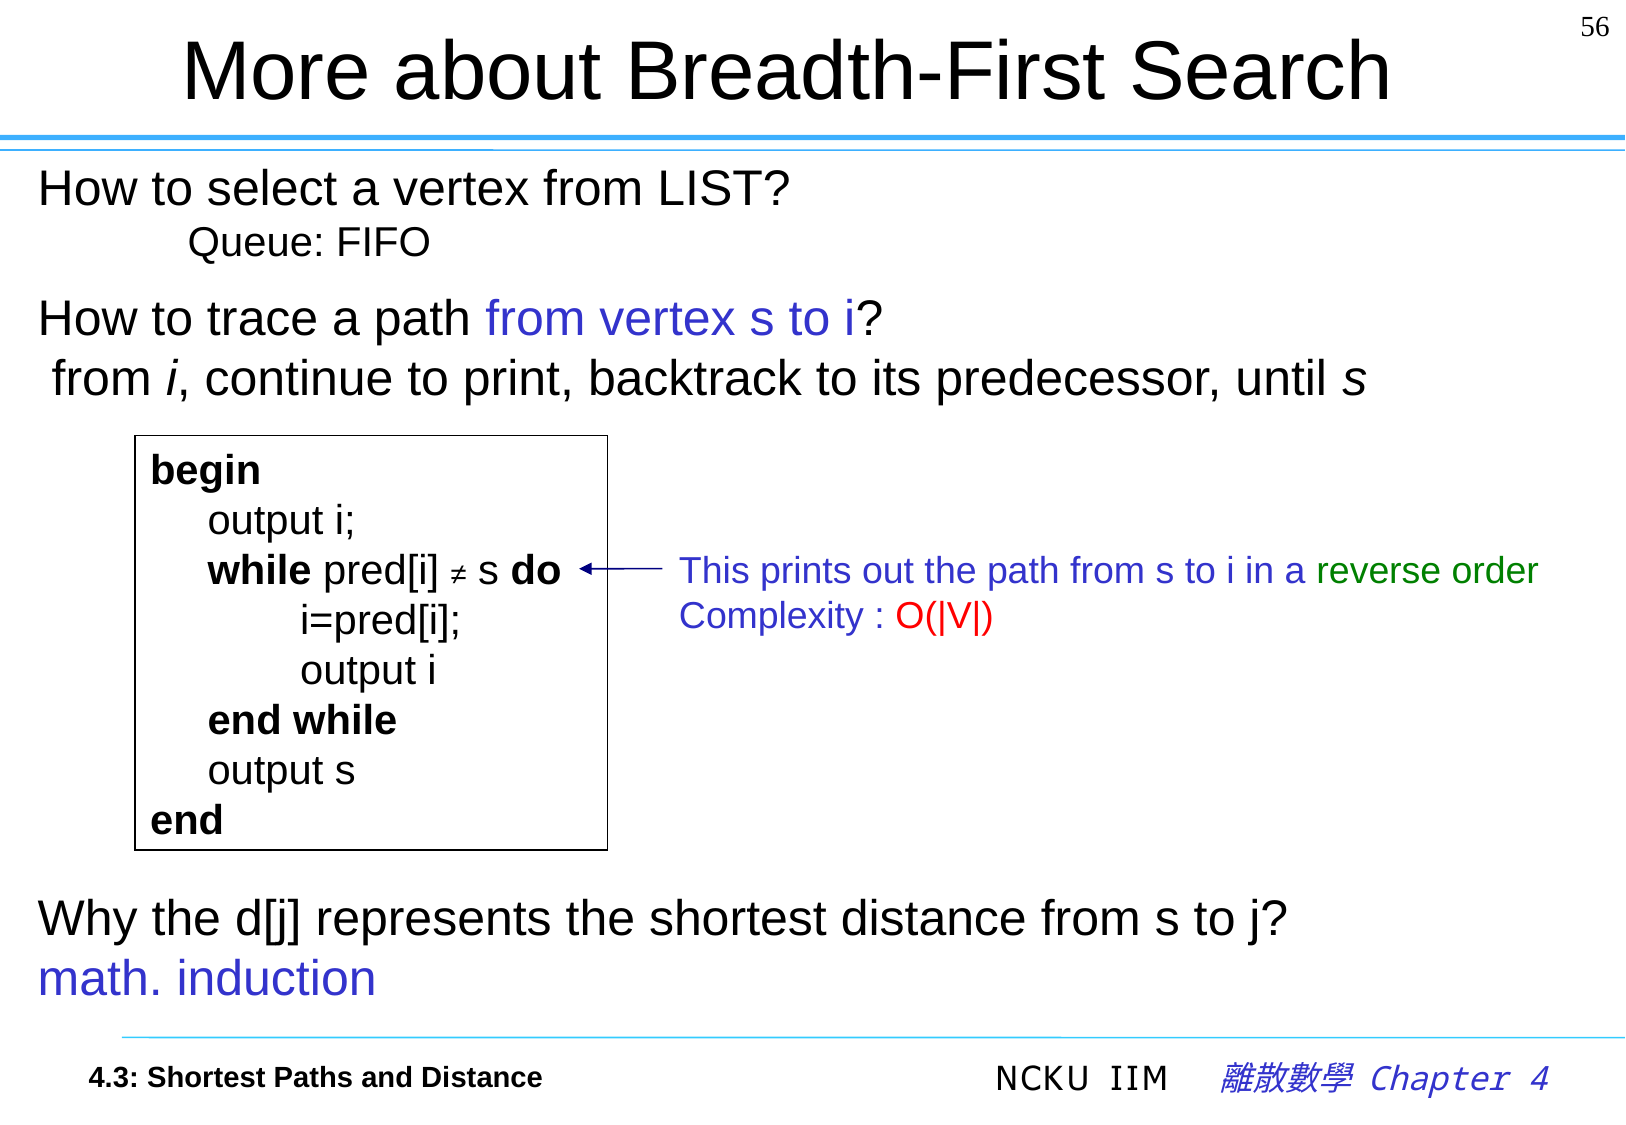

# More about Breadth-First Search
56
How to select a vertex from LIST?
	Queue: FIFO

How to trace a path from vertex s to i?
 from i, continue to print, backtrack to its predecessor, until s

Why the d[j] represents the shortest distance from s to j?
math. induction
begin
     output i;
     while pred[i] ≠ s do
	i=pred[i];
	output i
     end while
     output s
end
This prints out the path from s to i in a reverse order
Complexity : O(|V|)

4.3: Shortest Paths and Distance